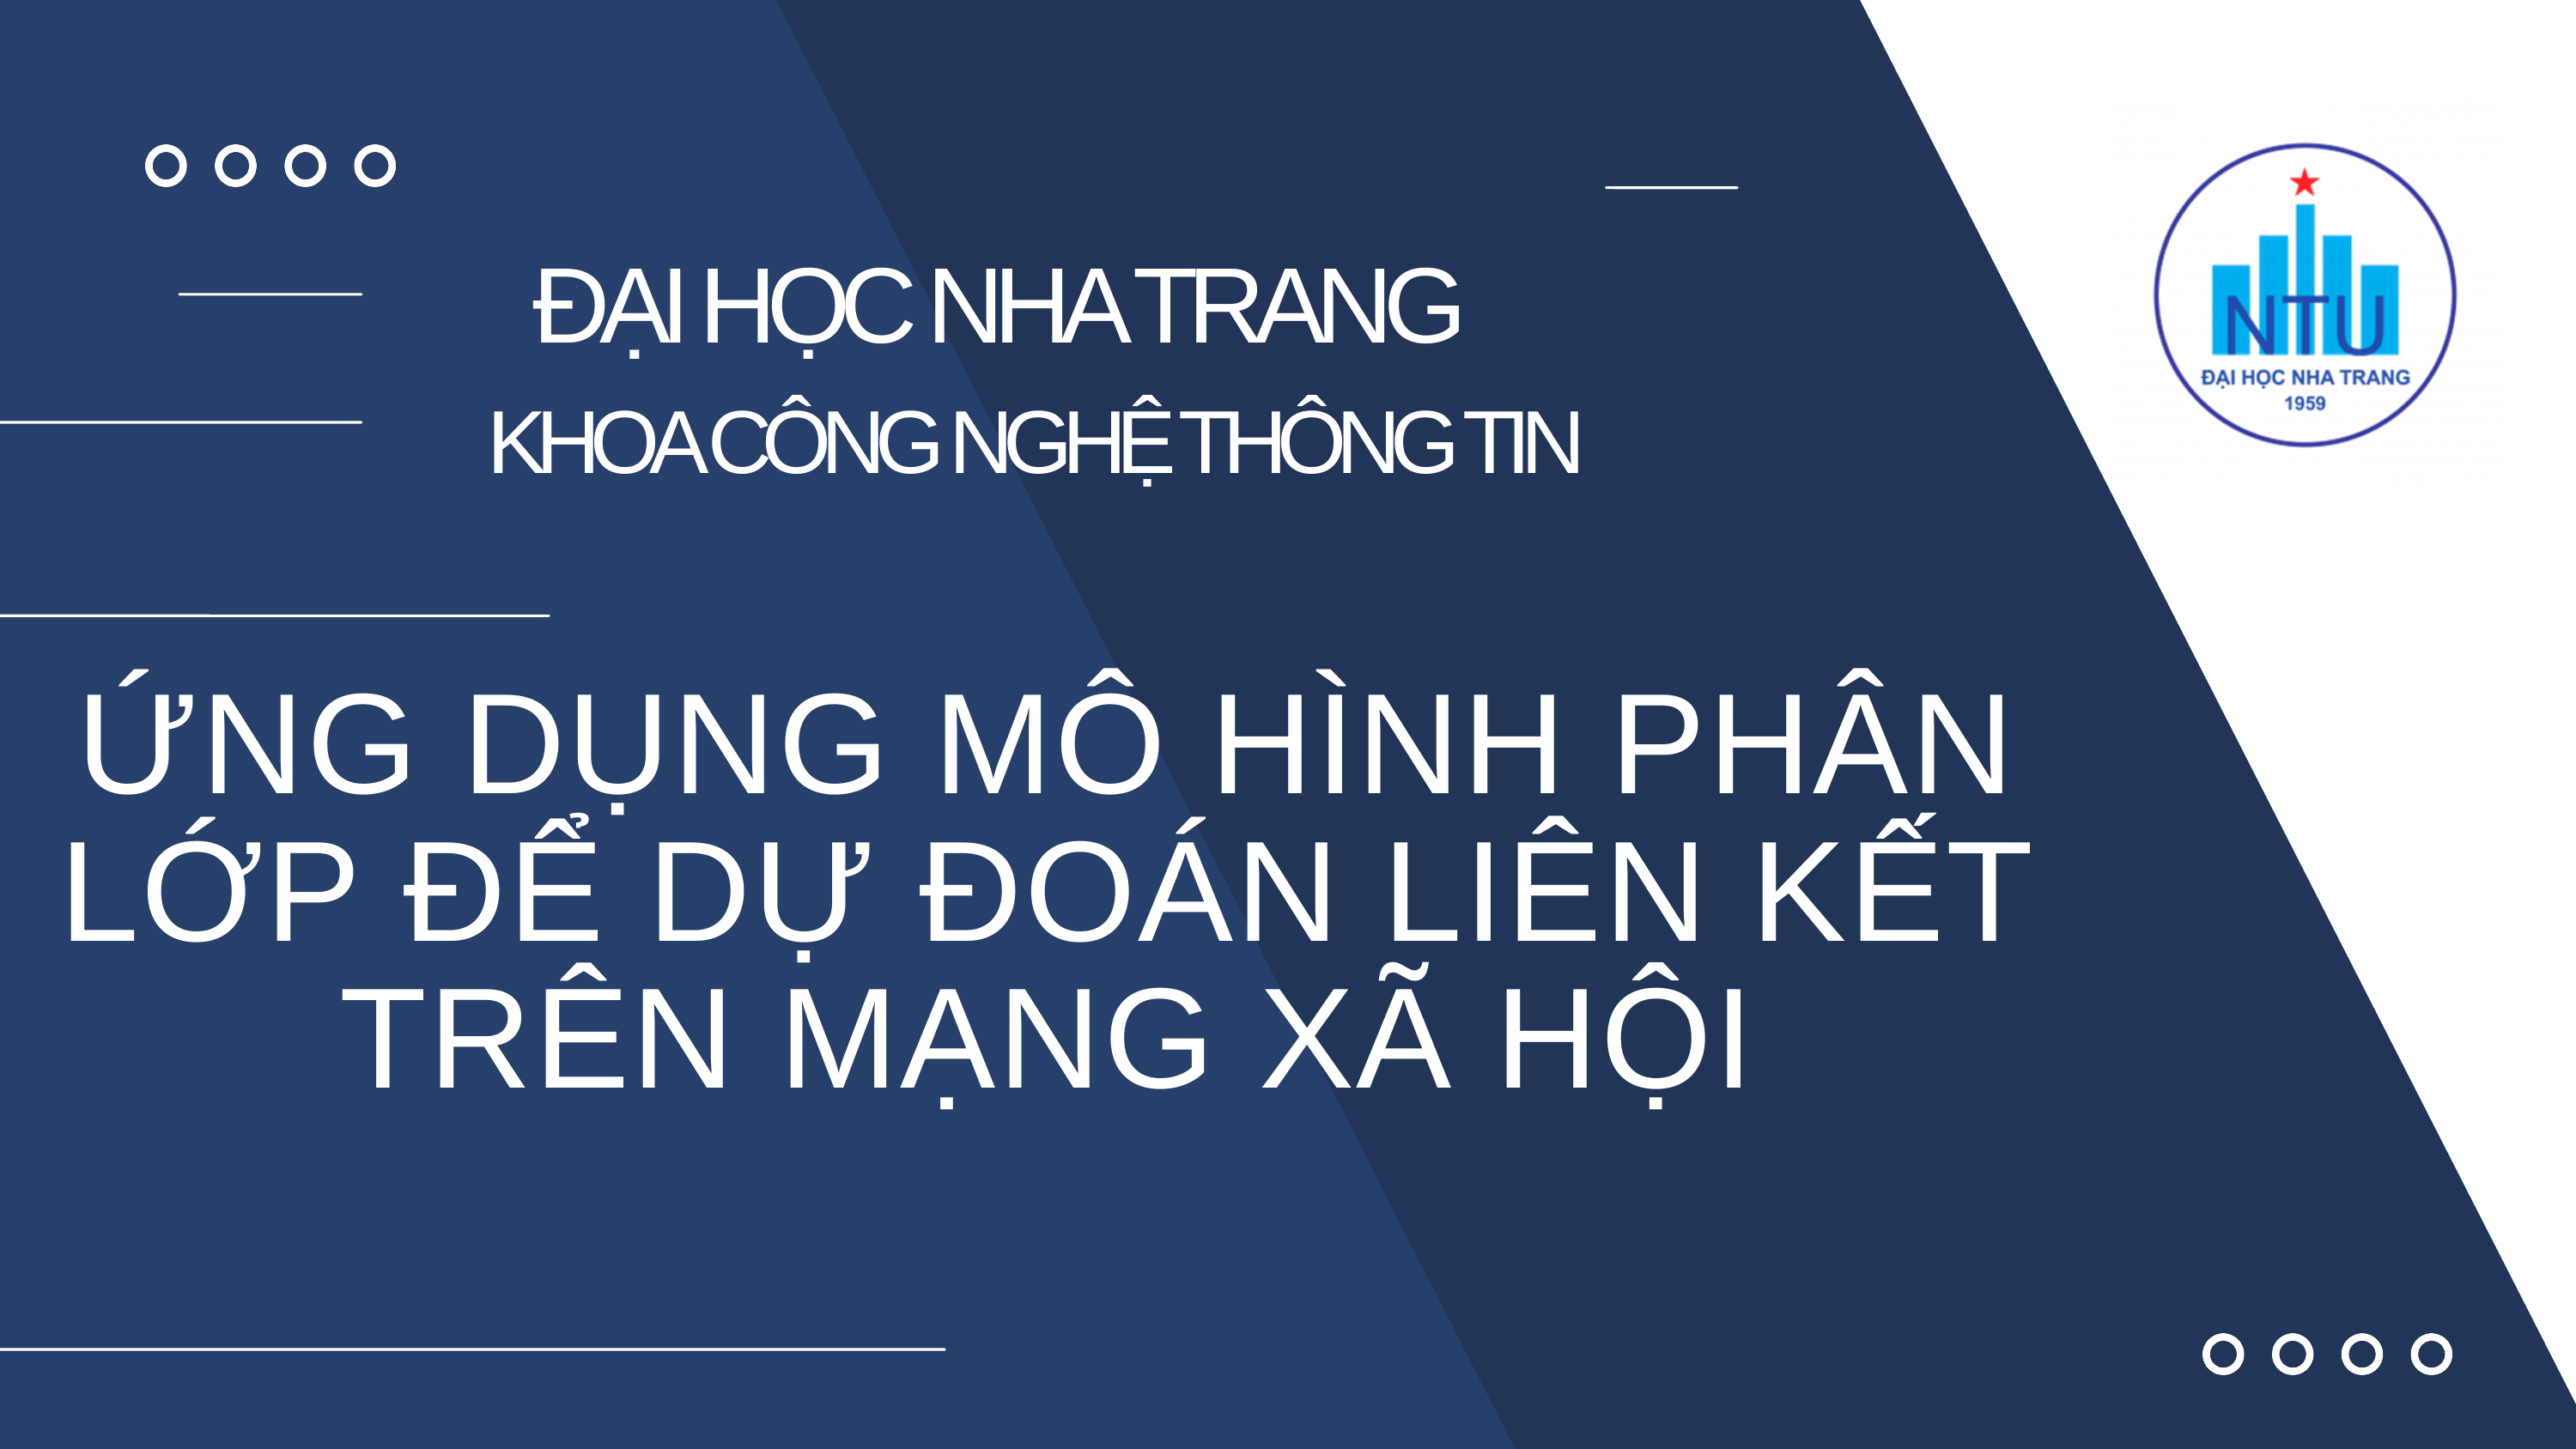

ĐẠI HỌC NHA TRANG

KHOA CÔNG NGHỆ THÔNG TIN

ỨNG DỤNG MÔ HÌNH PHÂN LỚP ĐỂ DỰ ĐOÁN LIÊN KẾT TRÊN MẠNG XÃ HỘI